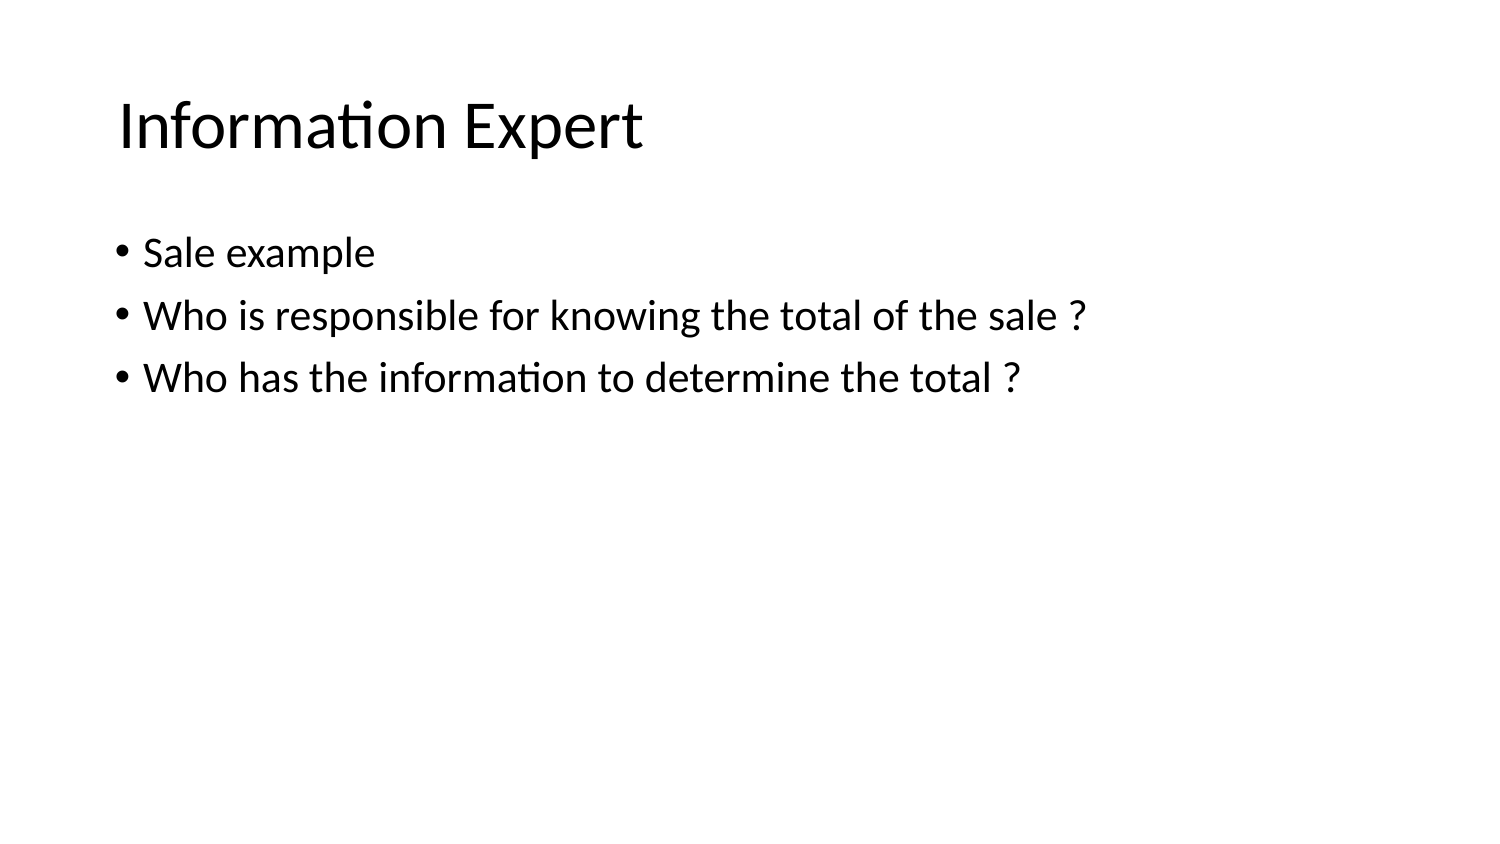

# Information Expert
Sale example
Who is responsible for knowing the total of the sale ?
Who has the information to determine the total ?